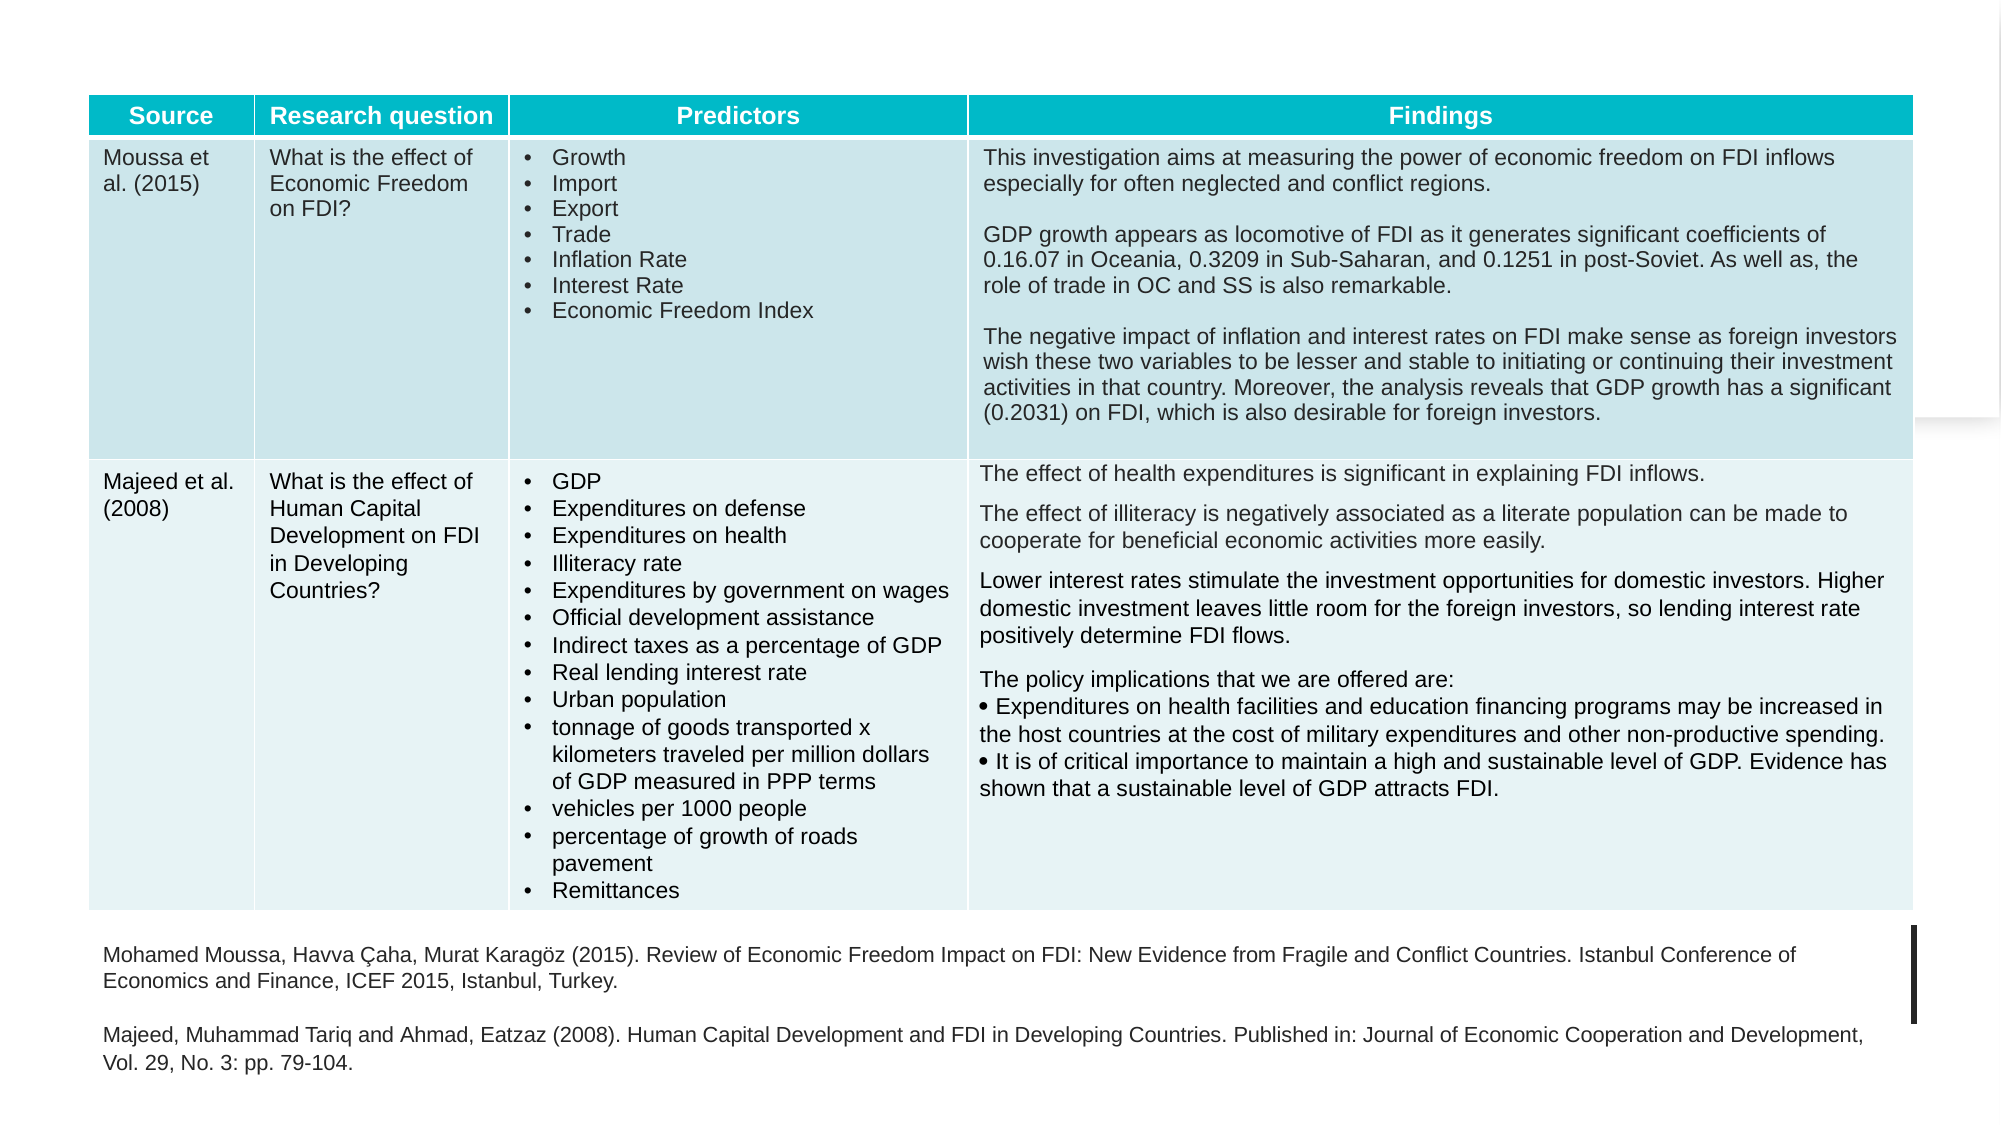

| Source | Research question | Predictors | Findings |
| --- | --- | --- | --- |
| Moussa et al. (2015) | What is the effect of Economic Freedom on FDI? | Growth Import Export Trade Inflation Rate Interest Rate Economic Freedom Index | This investigation aims at measuring the power of economic freedom on FDI inflows especially for often neglected and conflict regions. GDP growth appears as locomotive of FDI as it generates significant coefficients of 0.16.07 in Oceania, 0.3209 in Sub-Saharan, and 0.1251 in post-Soviet. As well as, the role of trade in OC and SS is also remarkable. The negative impact of inflation and interest rates on FDI make sense as foreign investors wish these two variables to be lesser and stable to initiating or continuing their investment activities in that country. Moreover, the analysis reveals that GDP growth has a significant (0.2031) on FDI, which is also desirable for foreign investors. |
| Majeed et al. (2008) | What is the effect of Human Capital Development on FDI in Developing Countries? | GDP Expenditures on defense Expenditures on health Illiteracy rate Expenditures by government on wages Official development assistance Indirect taxes as a percentage of GDP Real lending interest rate Urban population tonnage of goods transported x kilometers traveled per million dollars of GDP measured in PPP terms vehicles per 1000 people percentage of growth of roads pavement Remittances | The effect of health expenditures is significant in explaining FDI inflows. The effect of illiteracy is negatively associated as a literate population can be made to cooperate for beneficial economic activities more easily. Lower interest rates stimulate the investment opportunities for domestic investors. Higher domestic investment leaves little room for the foreign investors, so lending interest rate positively determine FDI flows. The policy implications that we are offered are: • Expenditures on health facilities and education financing programs may be increased in the host countries at the cost of military expenditures and other non-productive spending. • It is of critical importance to maintain a high and sustainable level of GDP. Evidence has shown that a sustainable level of GDP attracts FDI. |
Mohamed Moussa, Havva Çaha, Murat Karagöz (2015). Review of Economic Freedom Impact on FDI: New Evidence from Fragile and Conflict Countries. Istanbul Conference of Economics and Finance, ICEF 2015, Istanbul, Turkey.

Majeed, Muhammad Tariq and Ahmad, Eatzaz (2008). Human Capital Development and FDI in Developing Countries. Published in: Journal of Economic Cooperation and Development, Vol. 29, No. 3: pp. 79-104.